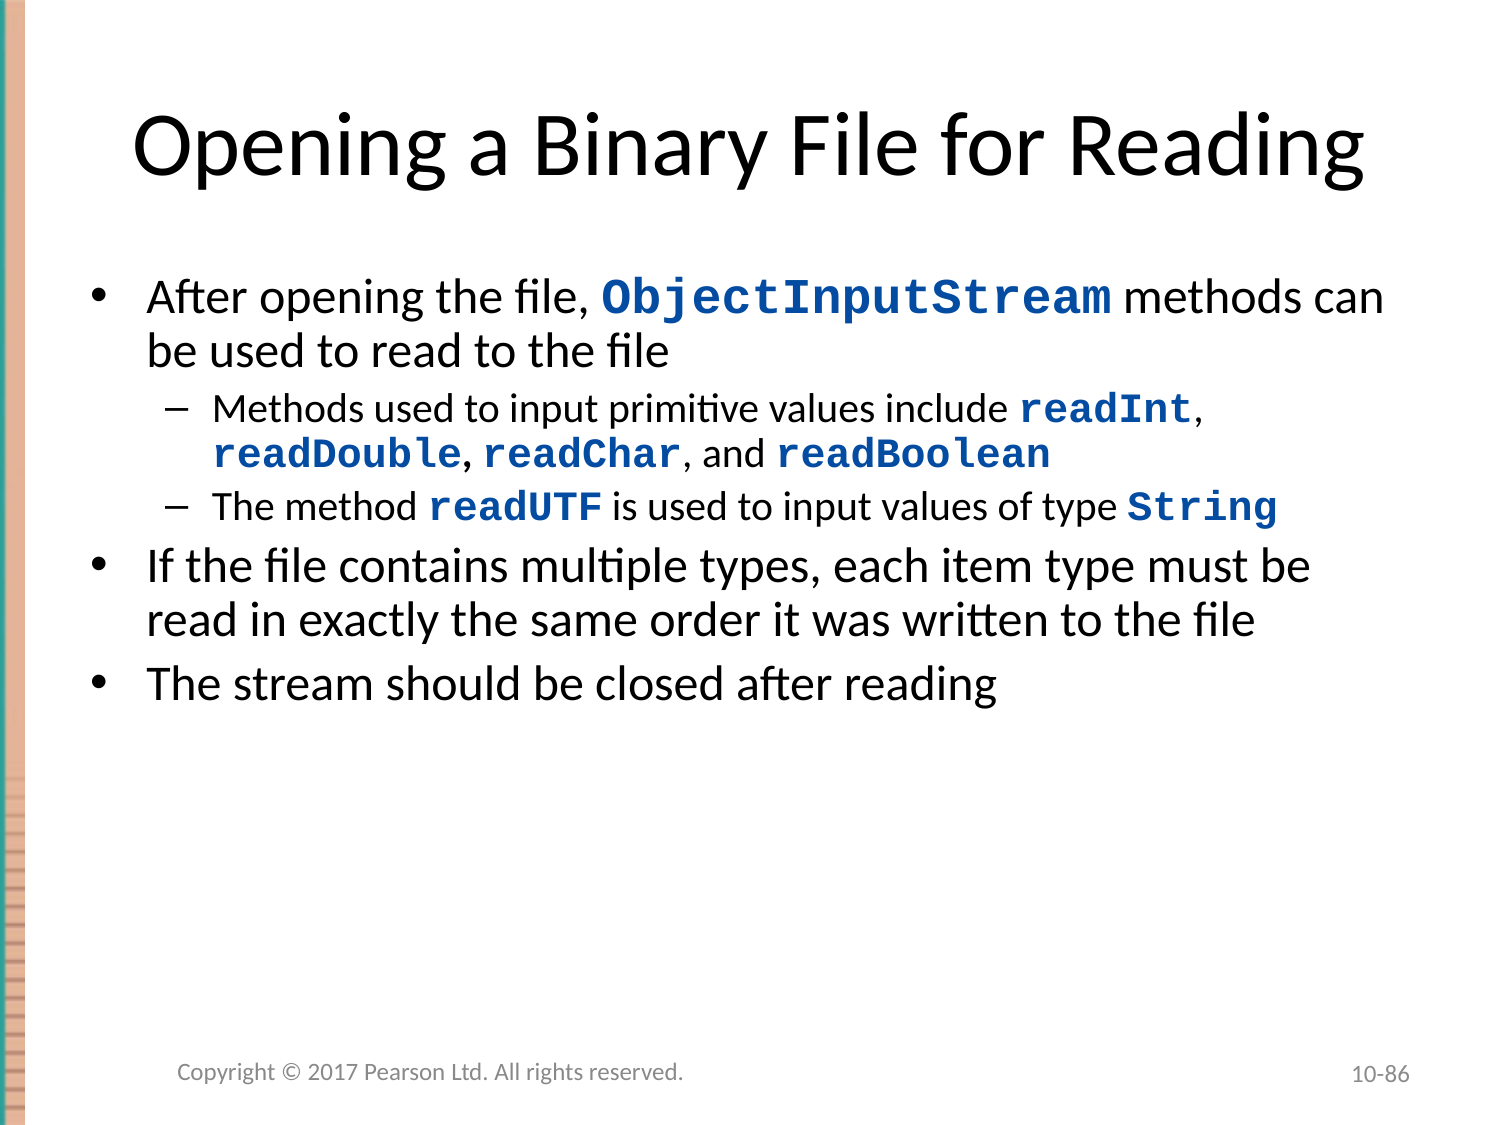

# Opening a Binary File for Reading
After opening the file, ObjectInputStream methods can be used to read to the file
Methods used to input primitive values include readInt, readDouble, readChar, and readBoolean
The method readUTF is used to input values of type String
If the file contains multiple types, each item type must be read in exactly the same order it was written to the file
The stream should be closed after reading
Copyright © 2017 Pearson Ltd. All rights reserved.
10-86